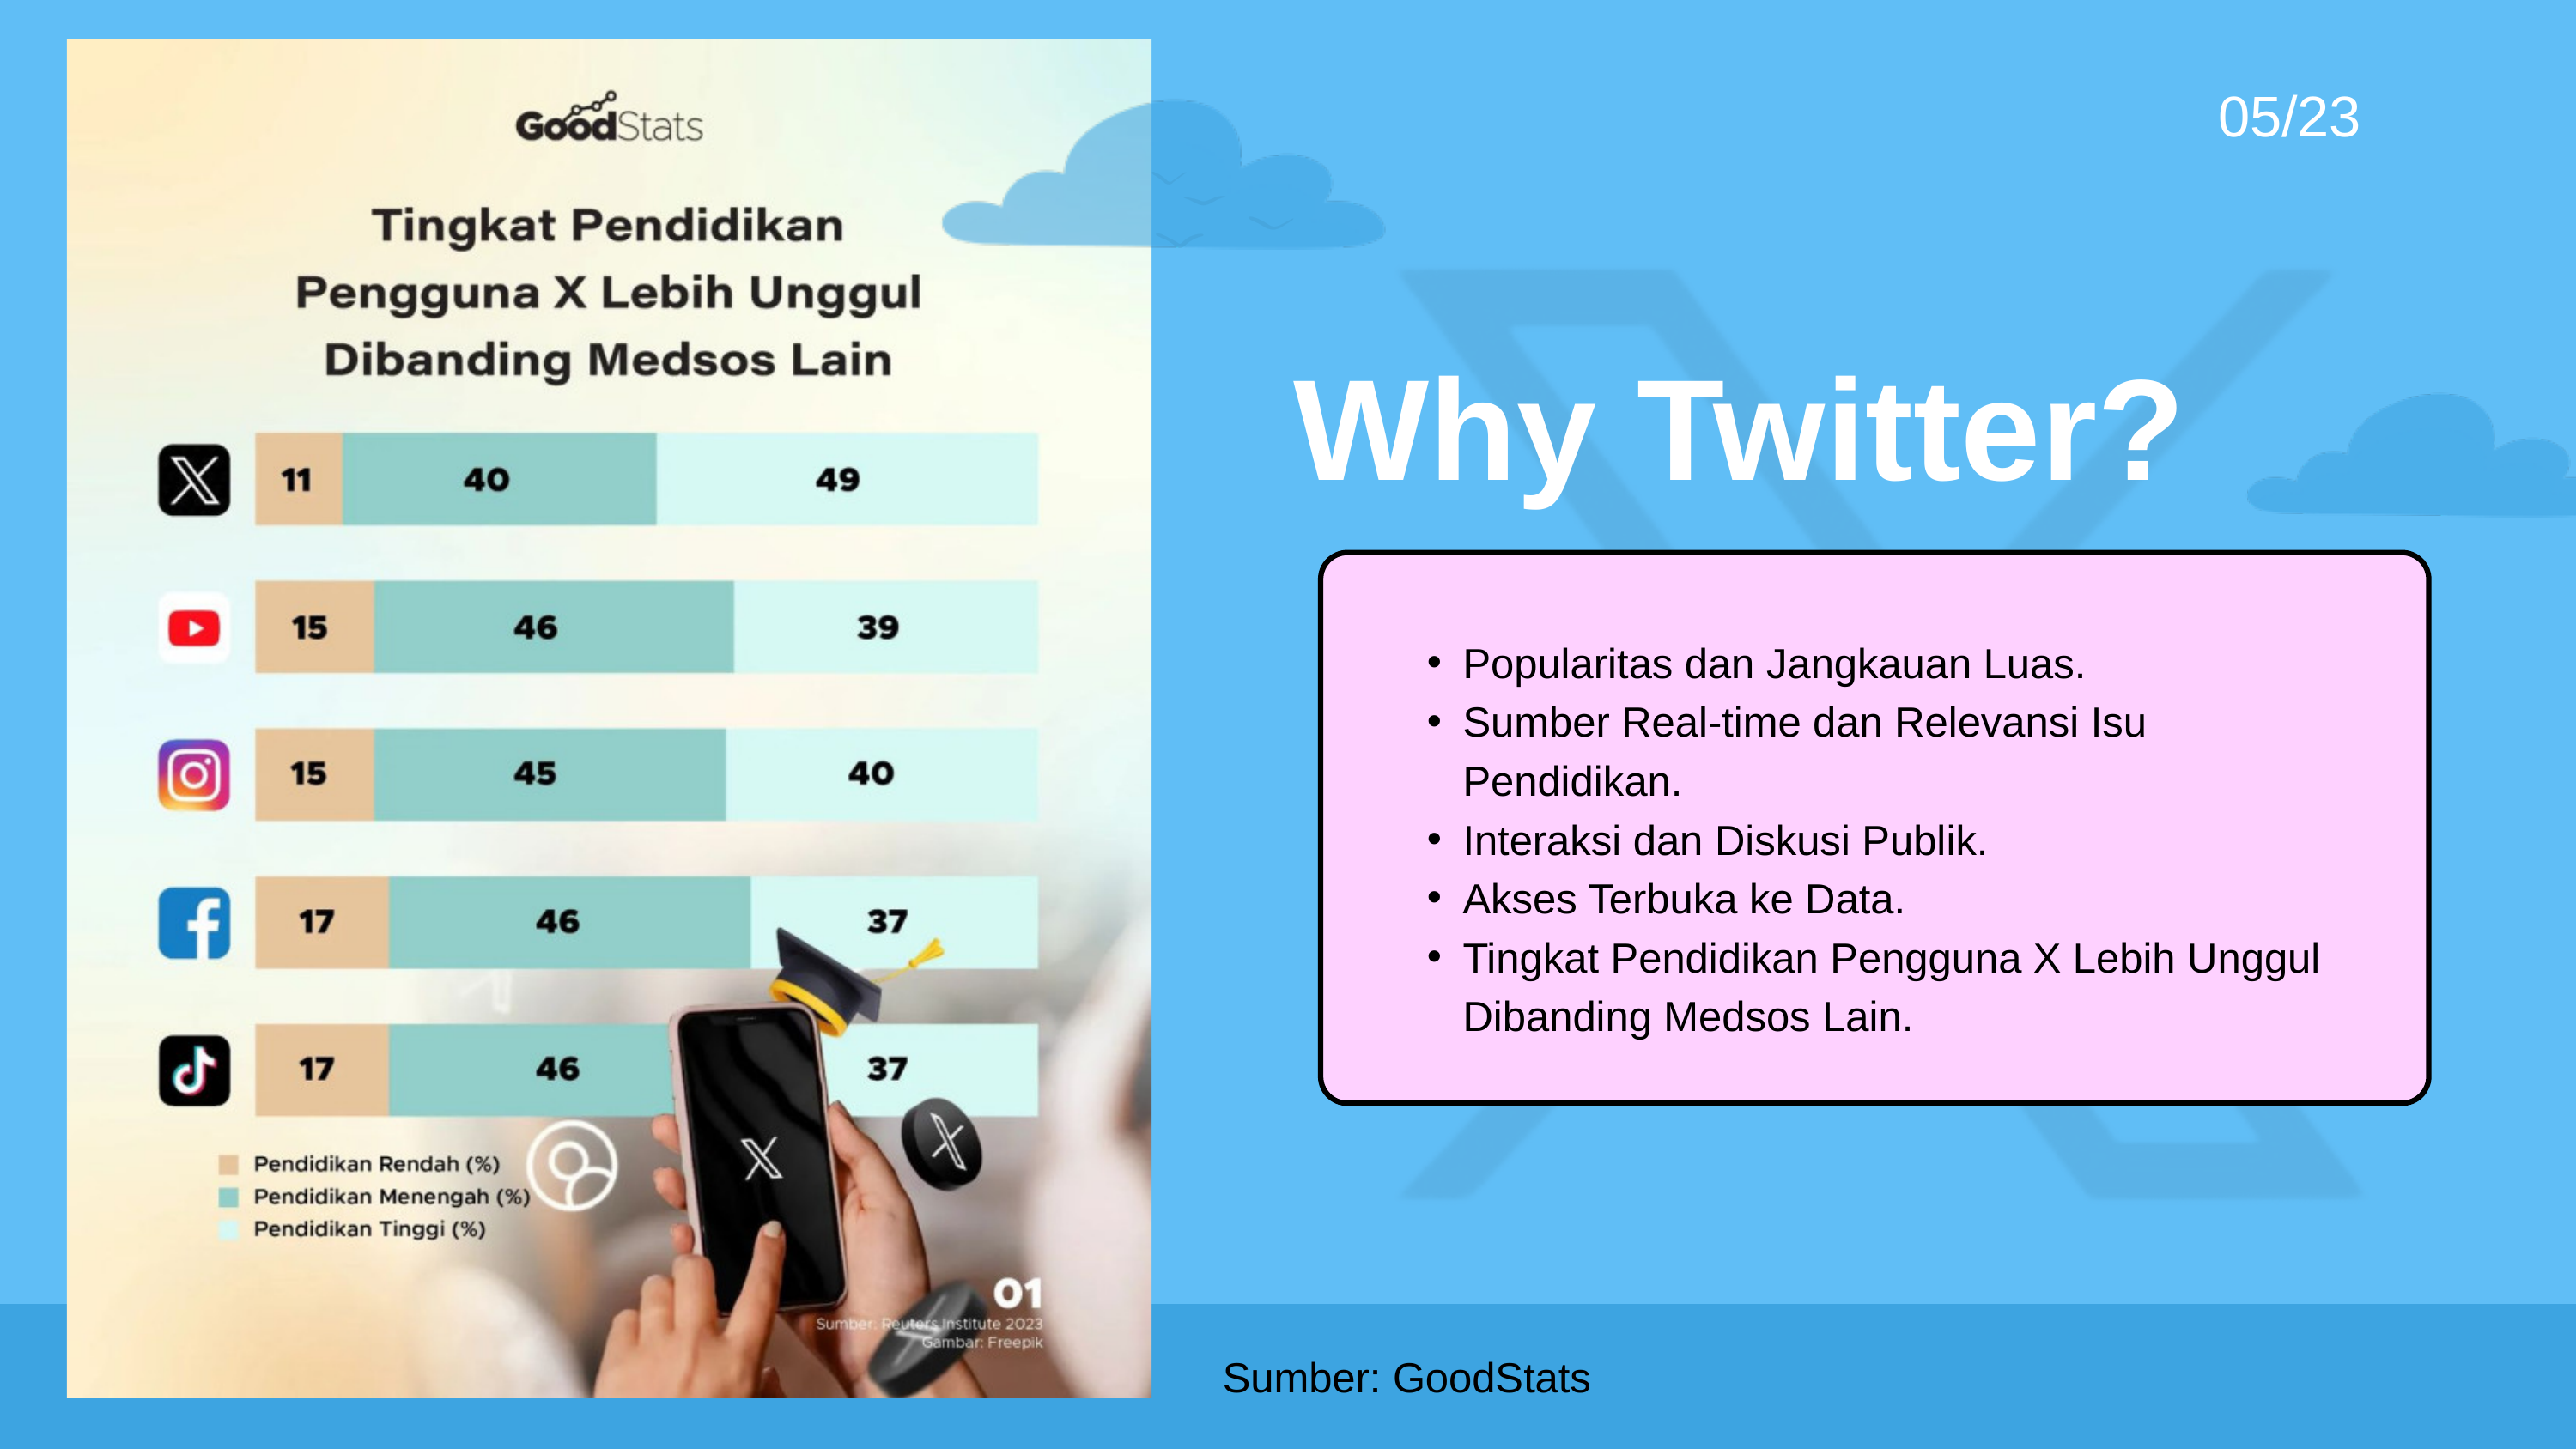

05/23

Why Twitter?

Popularitas dan Jangkauan Luas.
Sumber Real-time dan Relevansi Isu Pendidikan.
Interaksi dan Diskusi Publik.
Akses Terbuka ke Data.
Tingkat Pendidikan Pengguna X Lebih Unggul Dibanding Medsos Lain.

Sumber: GoodStats